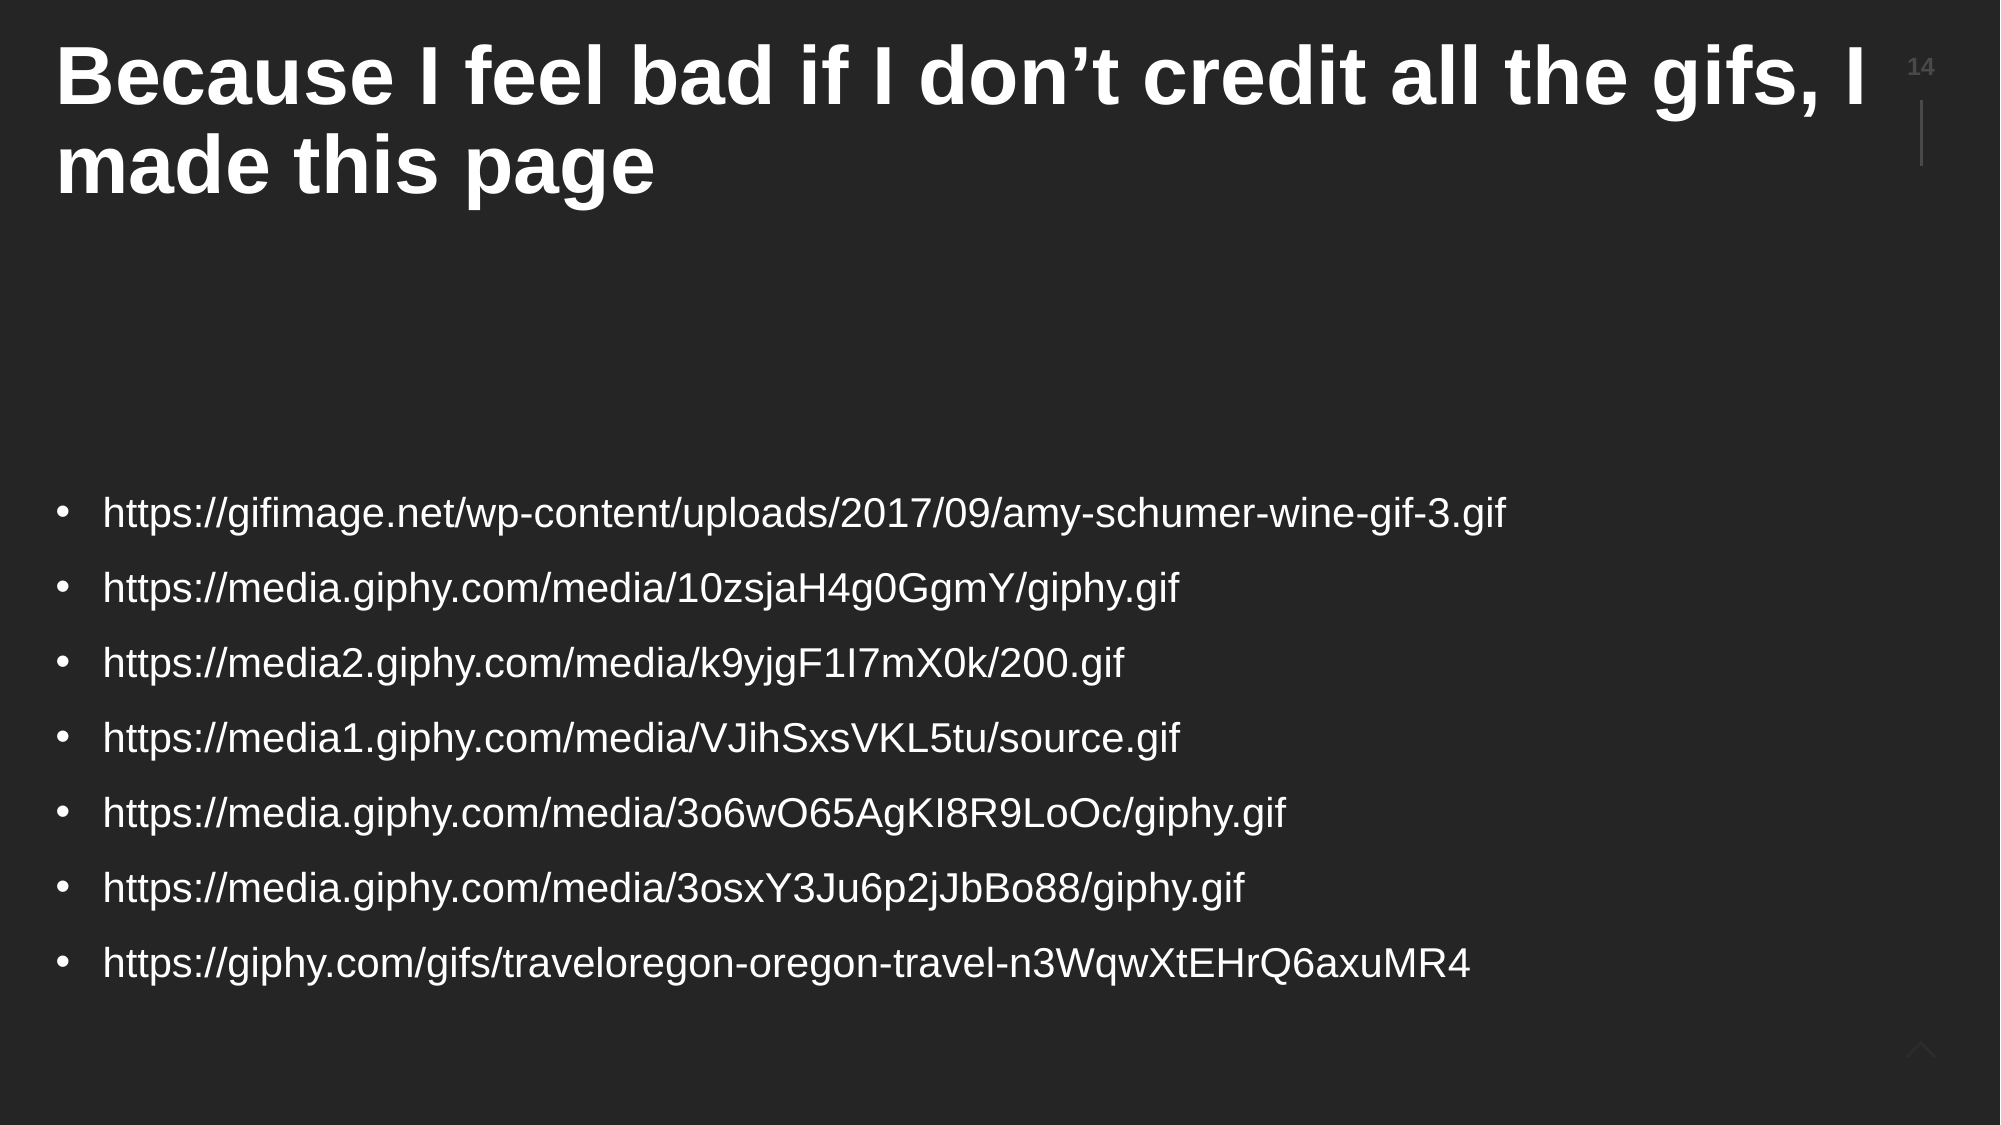

# Because I feel bad if I don’t credit all the gifs, I made this page
https://gifimage.net/wp-content/uploads/2017/09/amy-schumer-wine-gif-3.gif
https://media.giphy.com/media/10zsjaH4g0GgmY/giphy.gif
https://media2.giphy.com/media/k9yjgF1I7mX0k/200.gif
https://media1.giphy.com/media/VJihSxsVKL5tu/source.gif
https://media.giphy.com/media/3o6wO65AgKI8R9LoOc/giphy.gif
https://media.giphy.com/media/3osxY3Ju6p2jJbBo88/giphy.gif
https://giphy.com/gifs/traveloregon-oregon-travel-n3WqwXtEHrQ6axuMR4